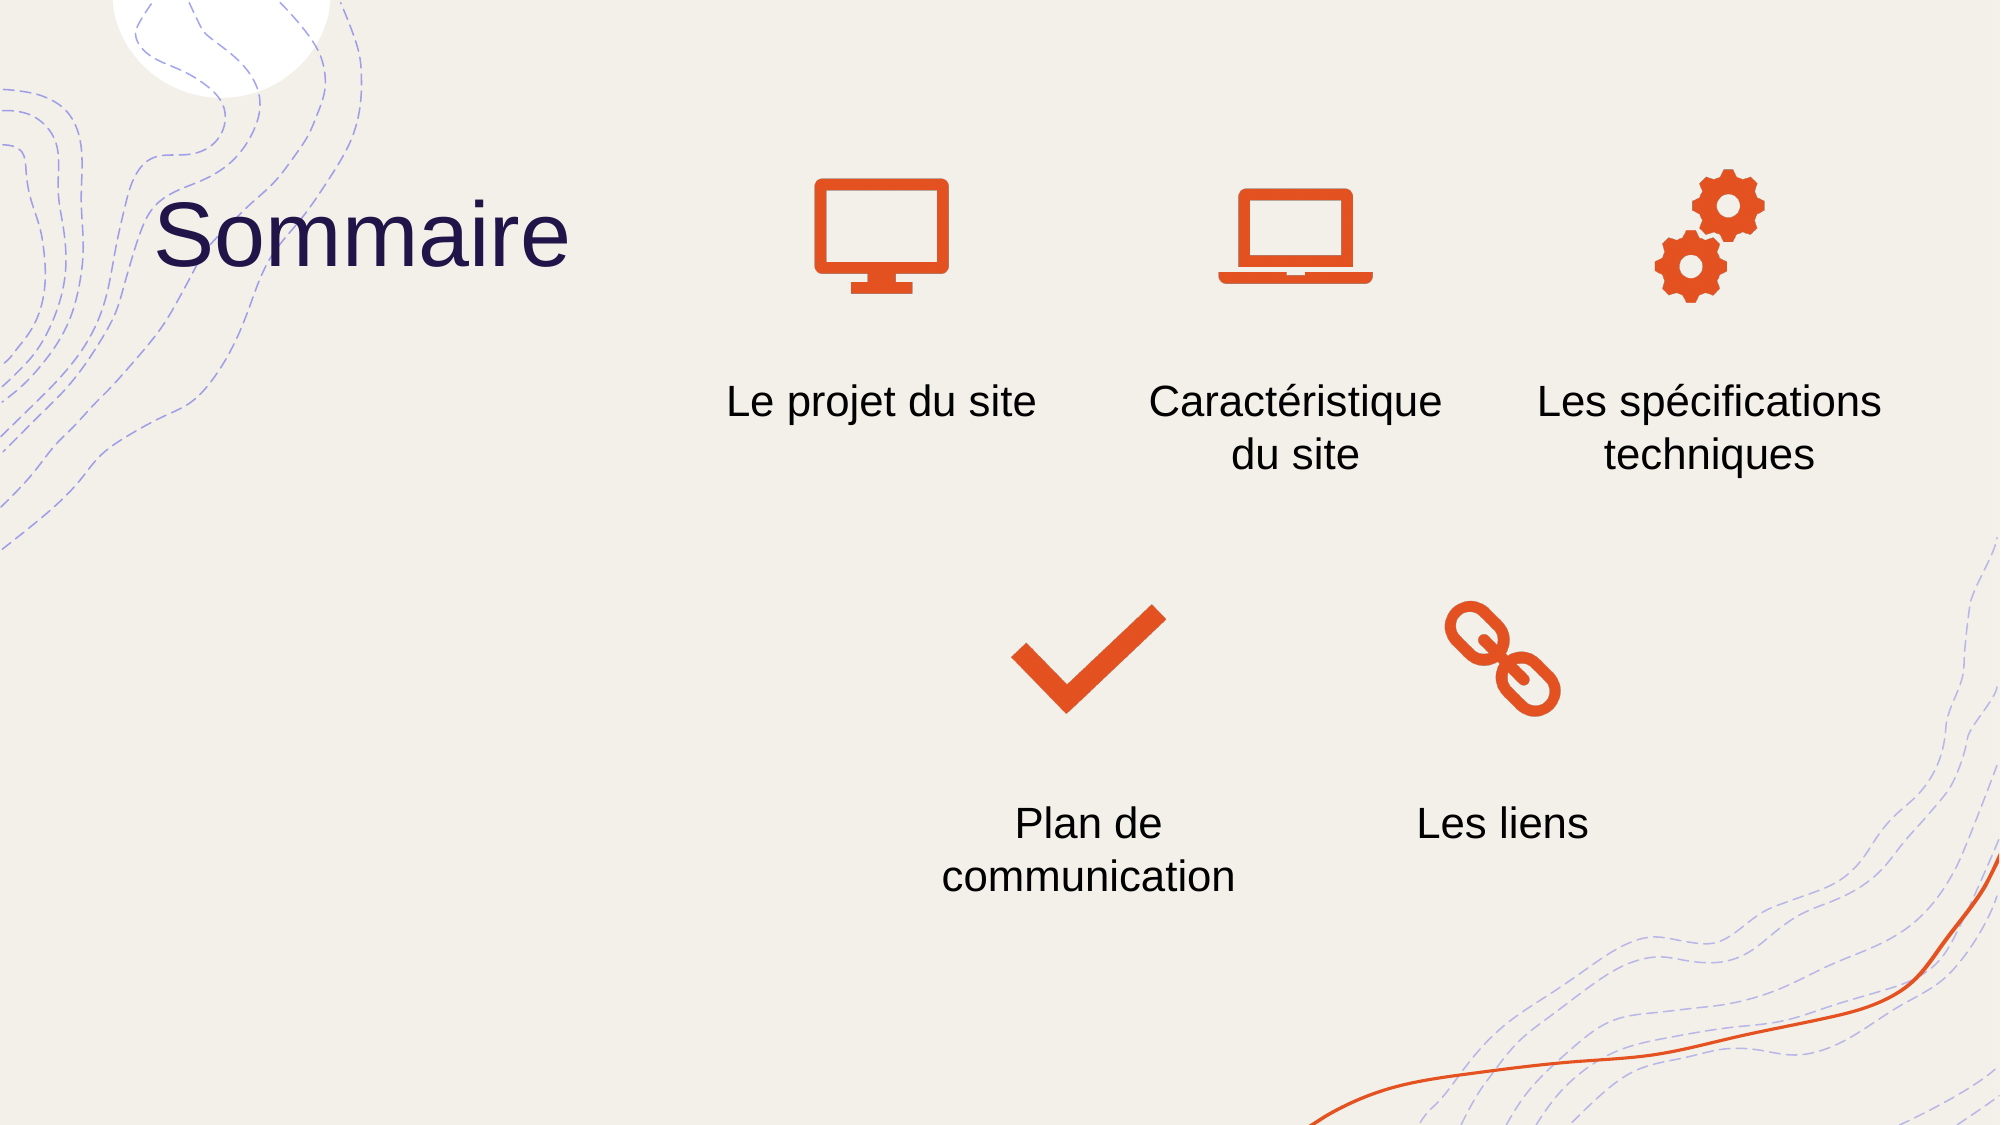

Le projet du site
Caractéristique du site
Les spécifications techniques
Plan de communication
Les liens

Sommaire